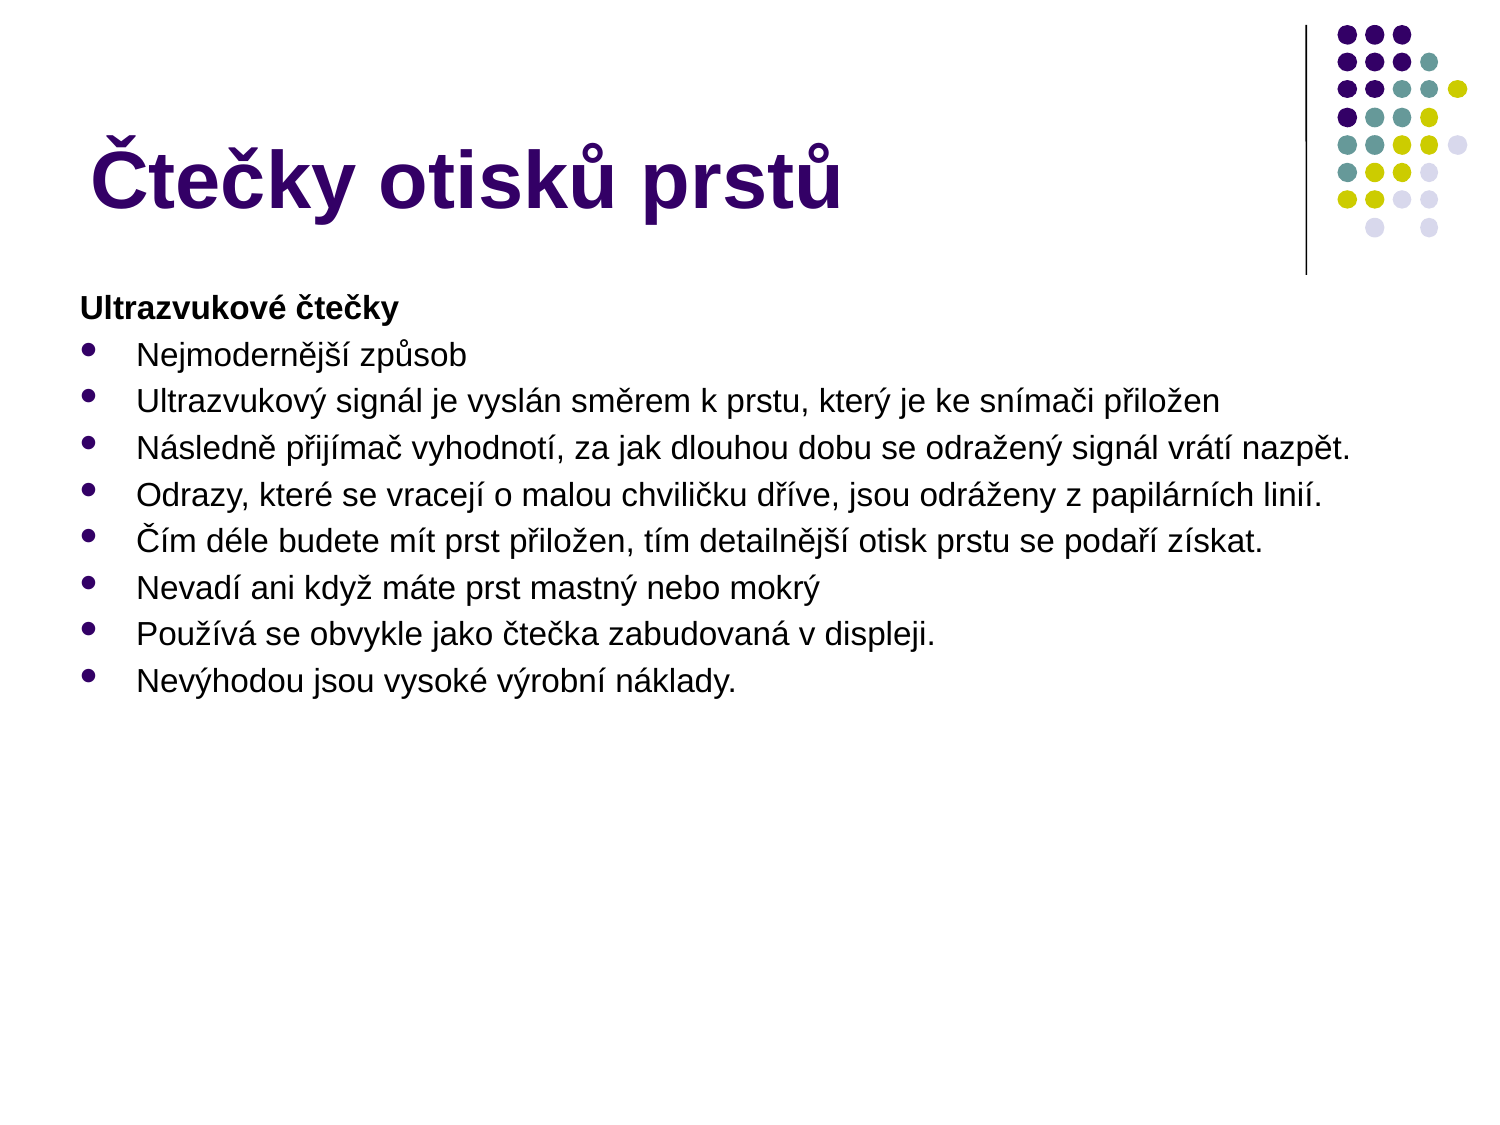

# Čtečky otisků prstů
Ultrazvukové čtečky
Nejmodernější způsob
Ultrazvukový signál je vyslán směrem k prstu, který je ke snímači přiložen
Následně přijímač vyhodnotí, za jak dlouhou dobu se odražený signál vrátí nazpět.
Odrazy, které se vracejí o malou chviličku dříve, jsou odráženy z papilárních linií.
Čím déle budete mít prst přiložen, tím detailnější otisk prstu se podaří získat.
Nevadí ani když máte prst mastný nebo mokrý
Používá se obvykle jako čtečka zabudovaná v displeji.
Nevýhodou jsou vysoké výrobní náklady.